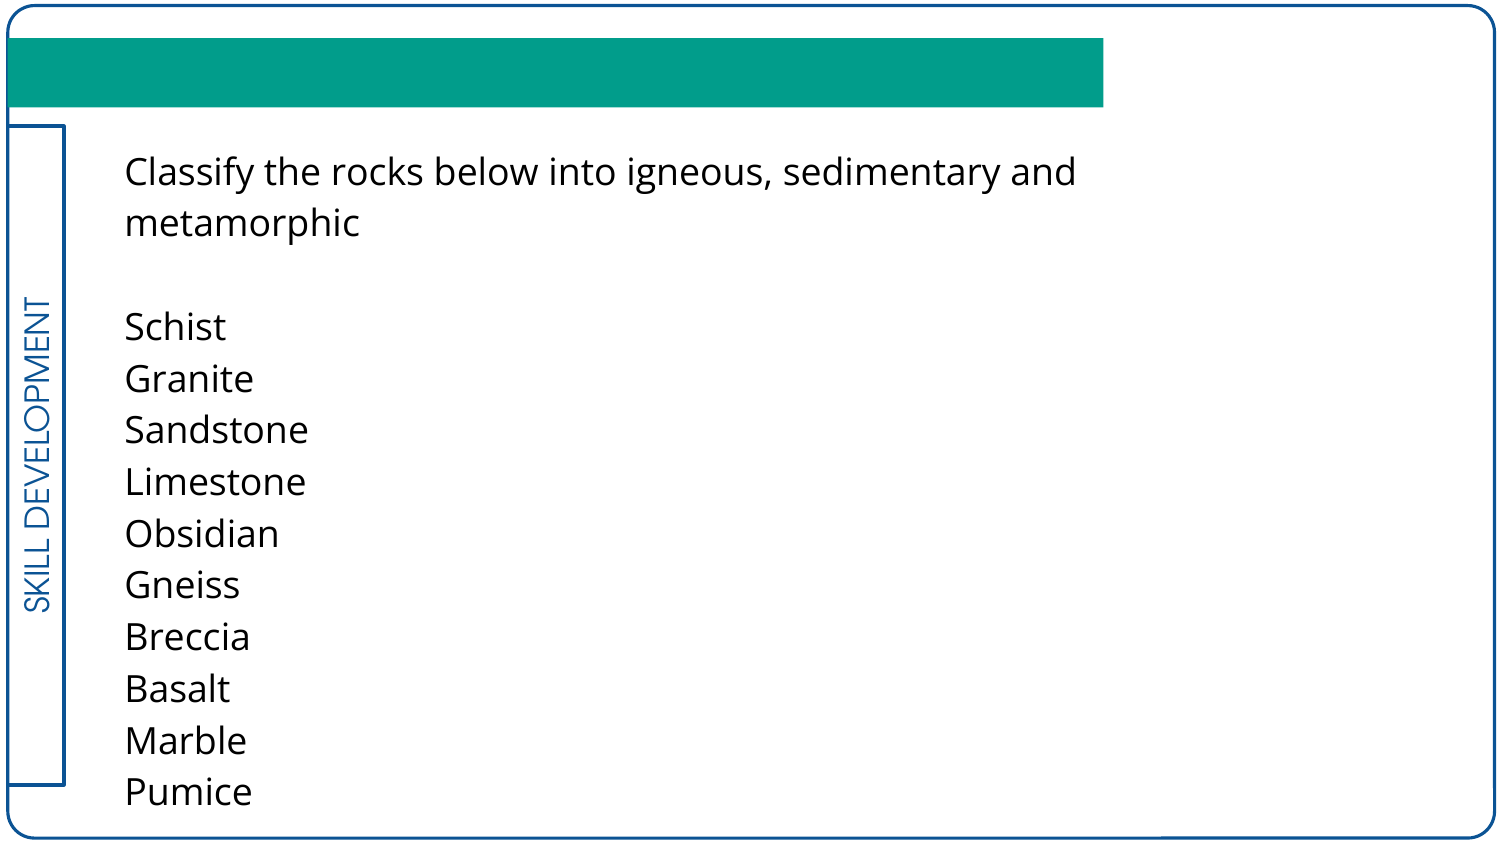

Classify the rocks below into igneous, sedimentary and metamorphic

Schist
Granite
Sandstone
Limestone
Obsidian
Gneiss
Breccia
Basalt
Marble
Pumice